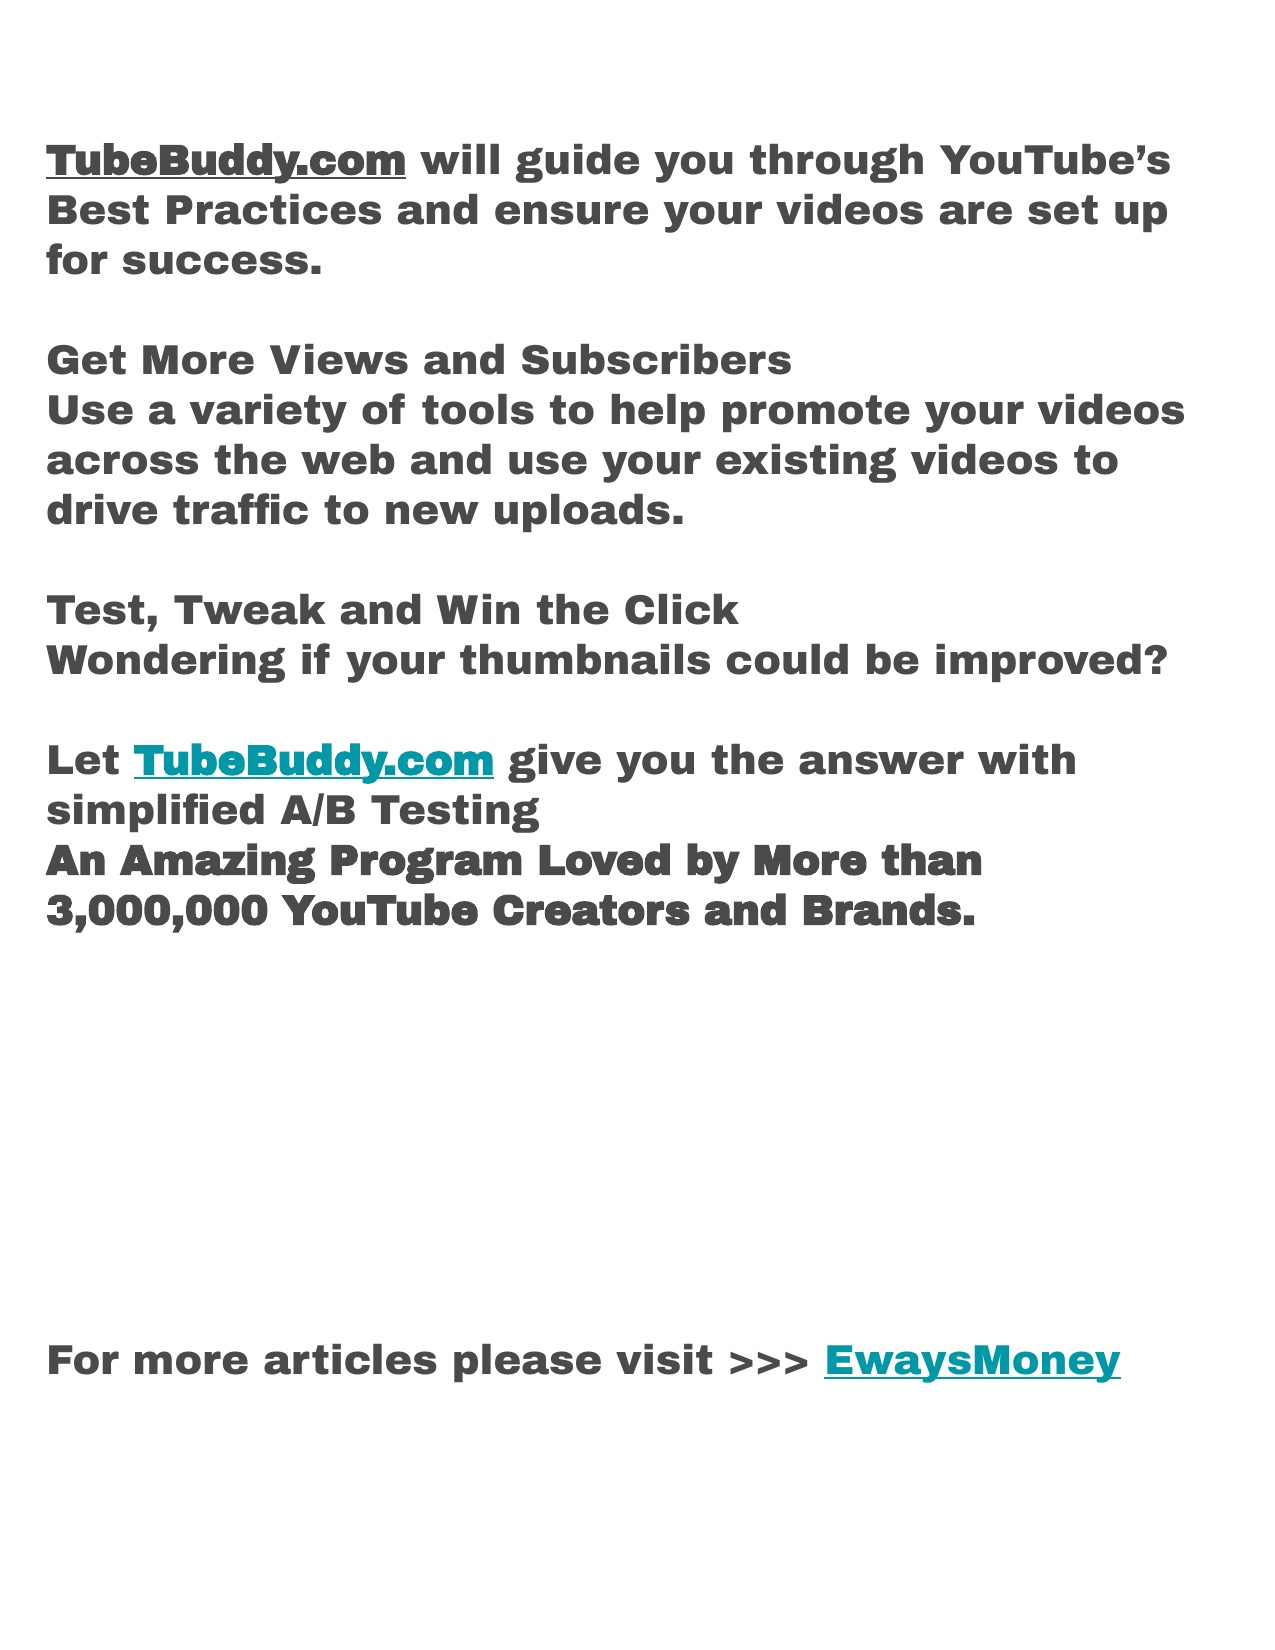

TubeBuddy.com will guide you through YouTube’s Best Practices and ensure your videos are set up for success.

Get More Views and Subscribers
Use a variety of tools to help promote your videos across the web and use your existing videos to drive traffic to new uploads.

Test, Tweak and Win the Click
Wondering if your thumbnails could be improved?

Let TubeBuddy.com give you the answer with simplified A/B Testing
An Amazing Program Loved by More than 3,000,000 YouTube Creators and Brands.

For more articles please visit >>> EwaysMoney